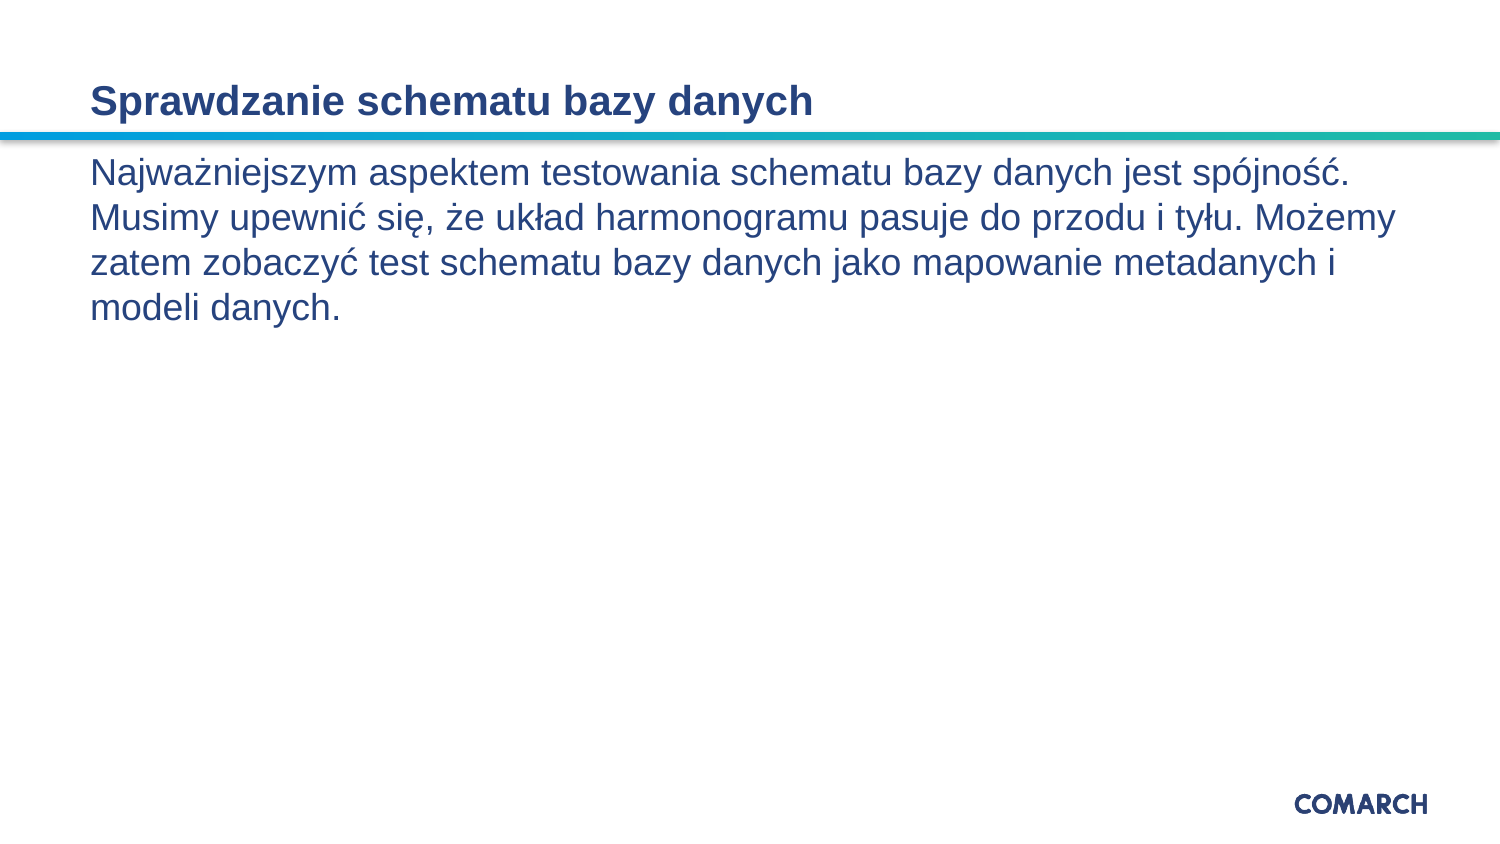

# Sprawdzanie schematu bazy danych
Najważniejszym aspektem testowania schematu bazy danych jest spójność. Musimy upewnić się, że układ harmonogramu pasuje do przodu i tyłu. Możemy zatem zobaczyć test schematu bazy danych jako mapowanie metadanych i modeli danych.